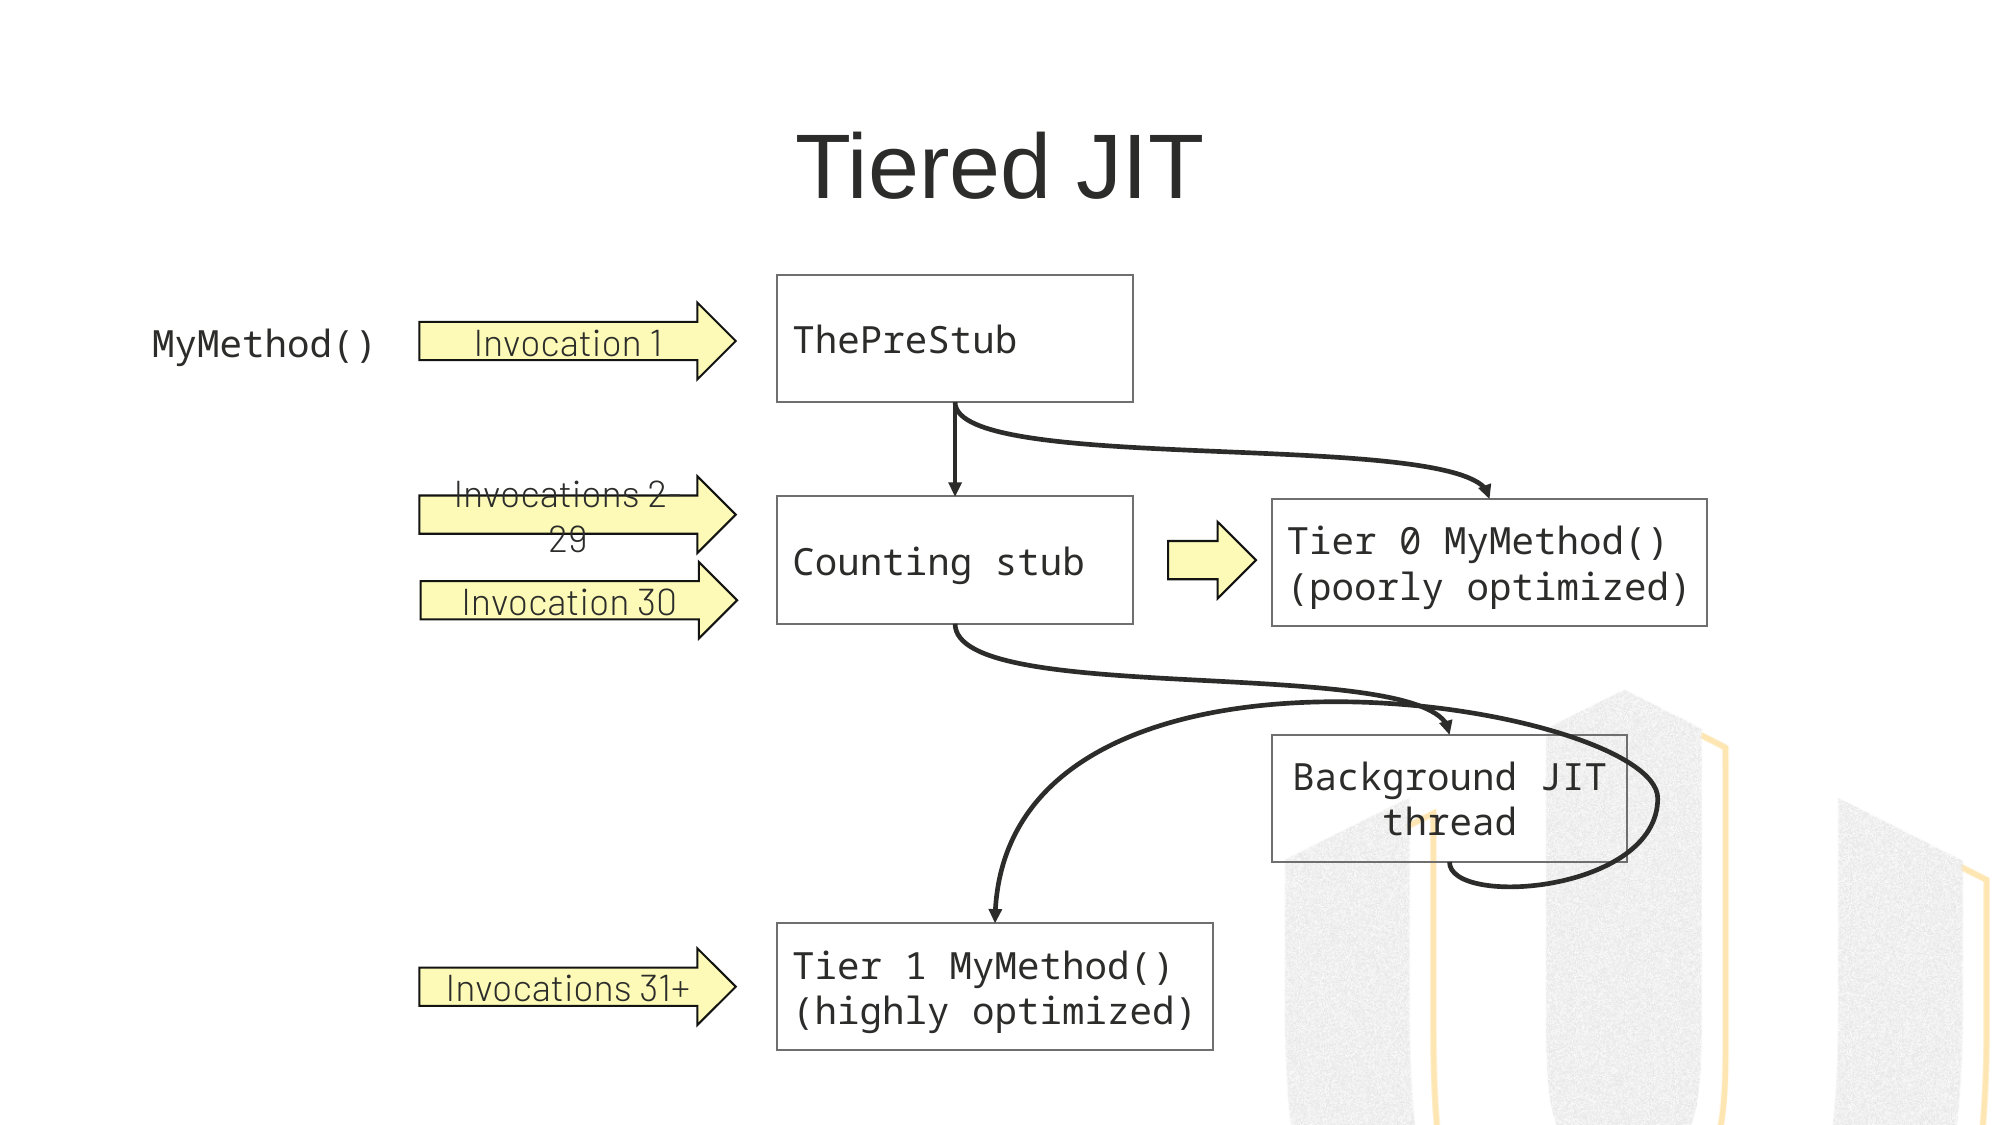

# Tiered JIT
ThePreStub
Invocation 1
MyMethod()
Invocations 2-29
Counting stub
Tier 0 MyMethod()
(poorly optimized)

Invocation 30
Background JIT thread
Tier 1 MyMethod()
(highly optimized)
Invocations 31+